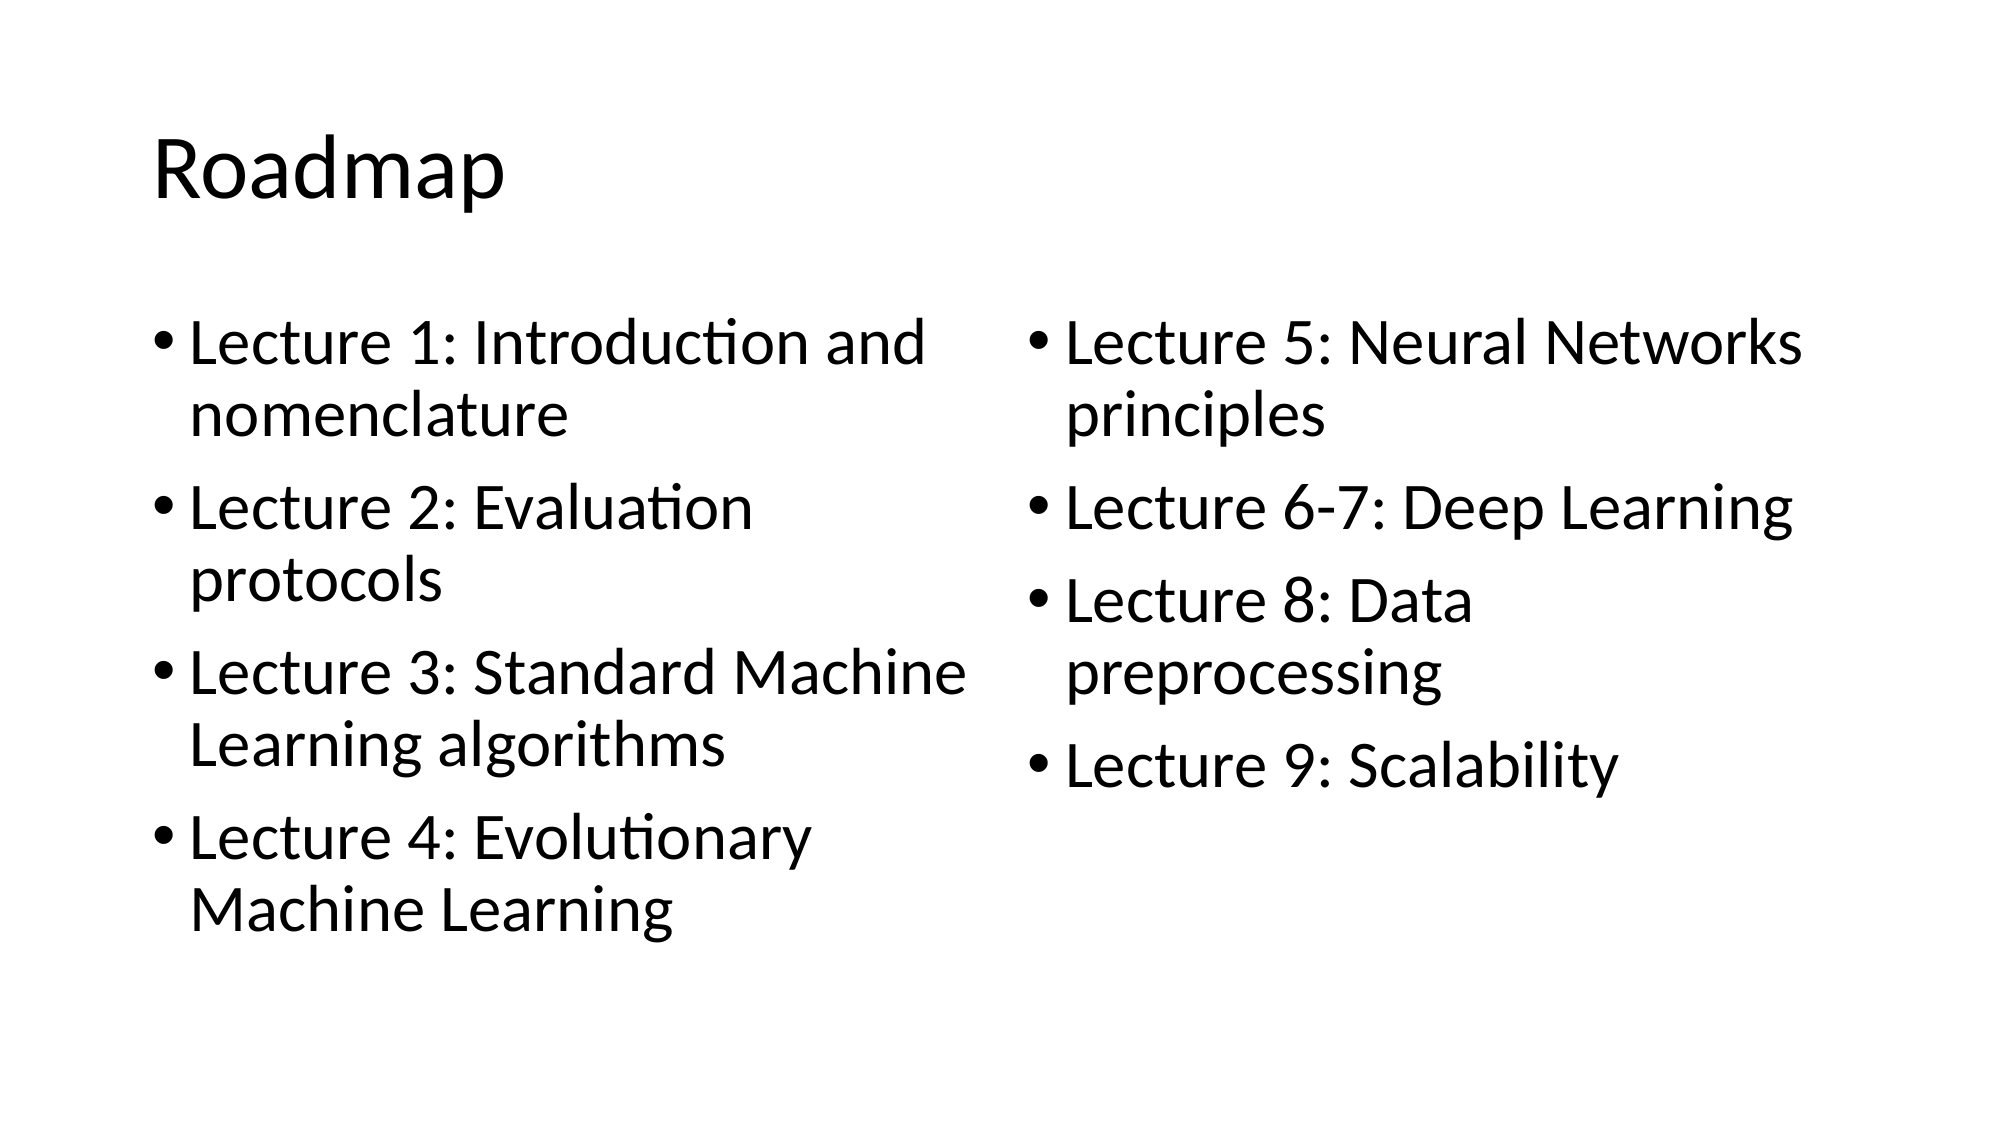

# Roadmap
Lecture 1: Introduction and nomenclature
Lecture 2: Evaluation protocols
Lecture 3: Standard Machine Learning algorithms
Lecture 4: Evolutionary Machine Learning
Lecture 5: Neural Networks principles
Lecture 6-7: Deep Learning
Lecture 8: Data preprocessing
Lecture 9: Scalability